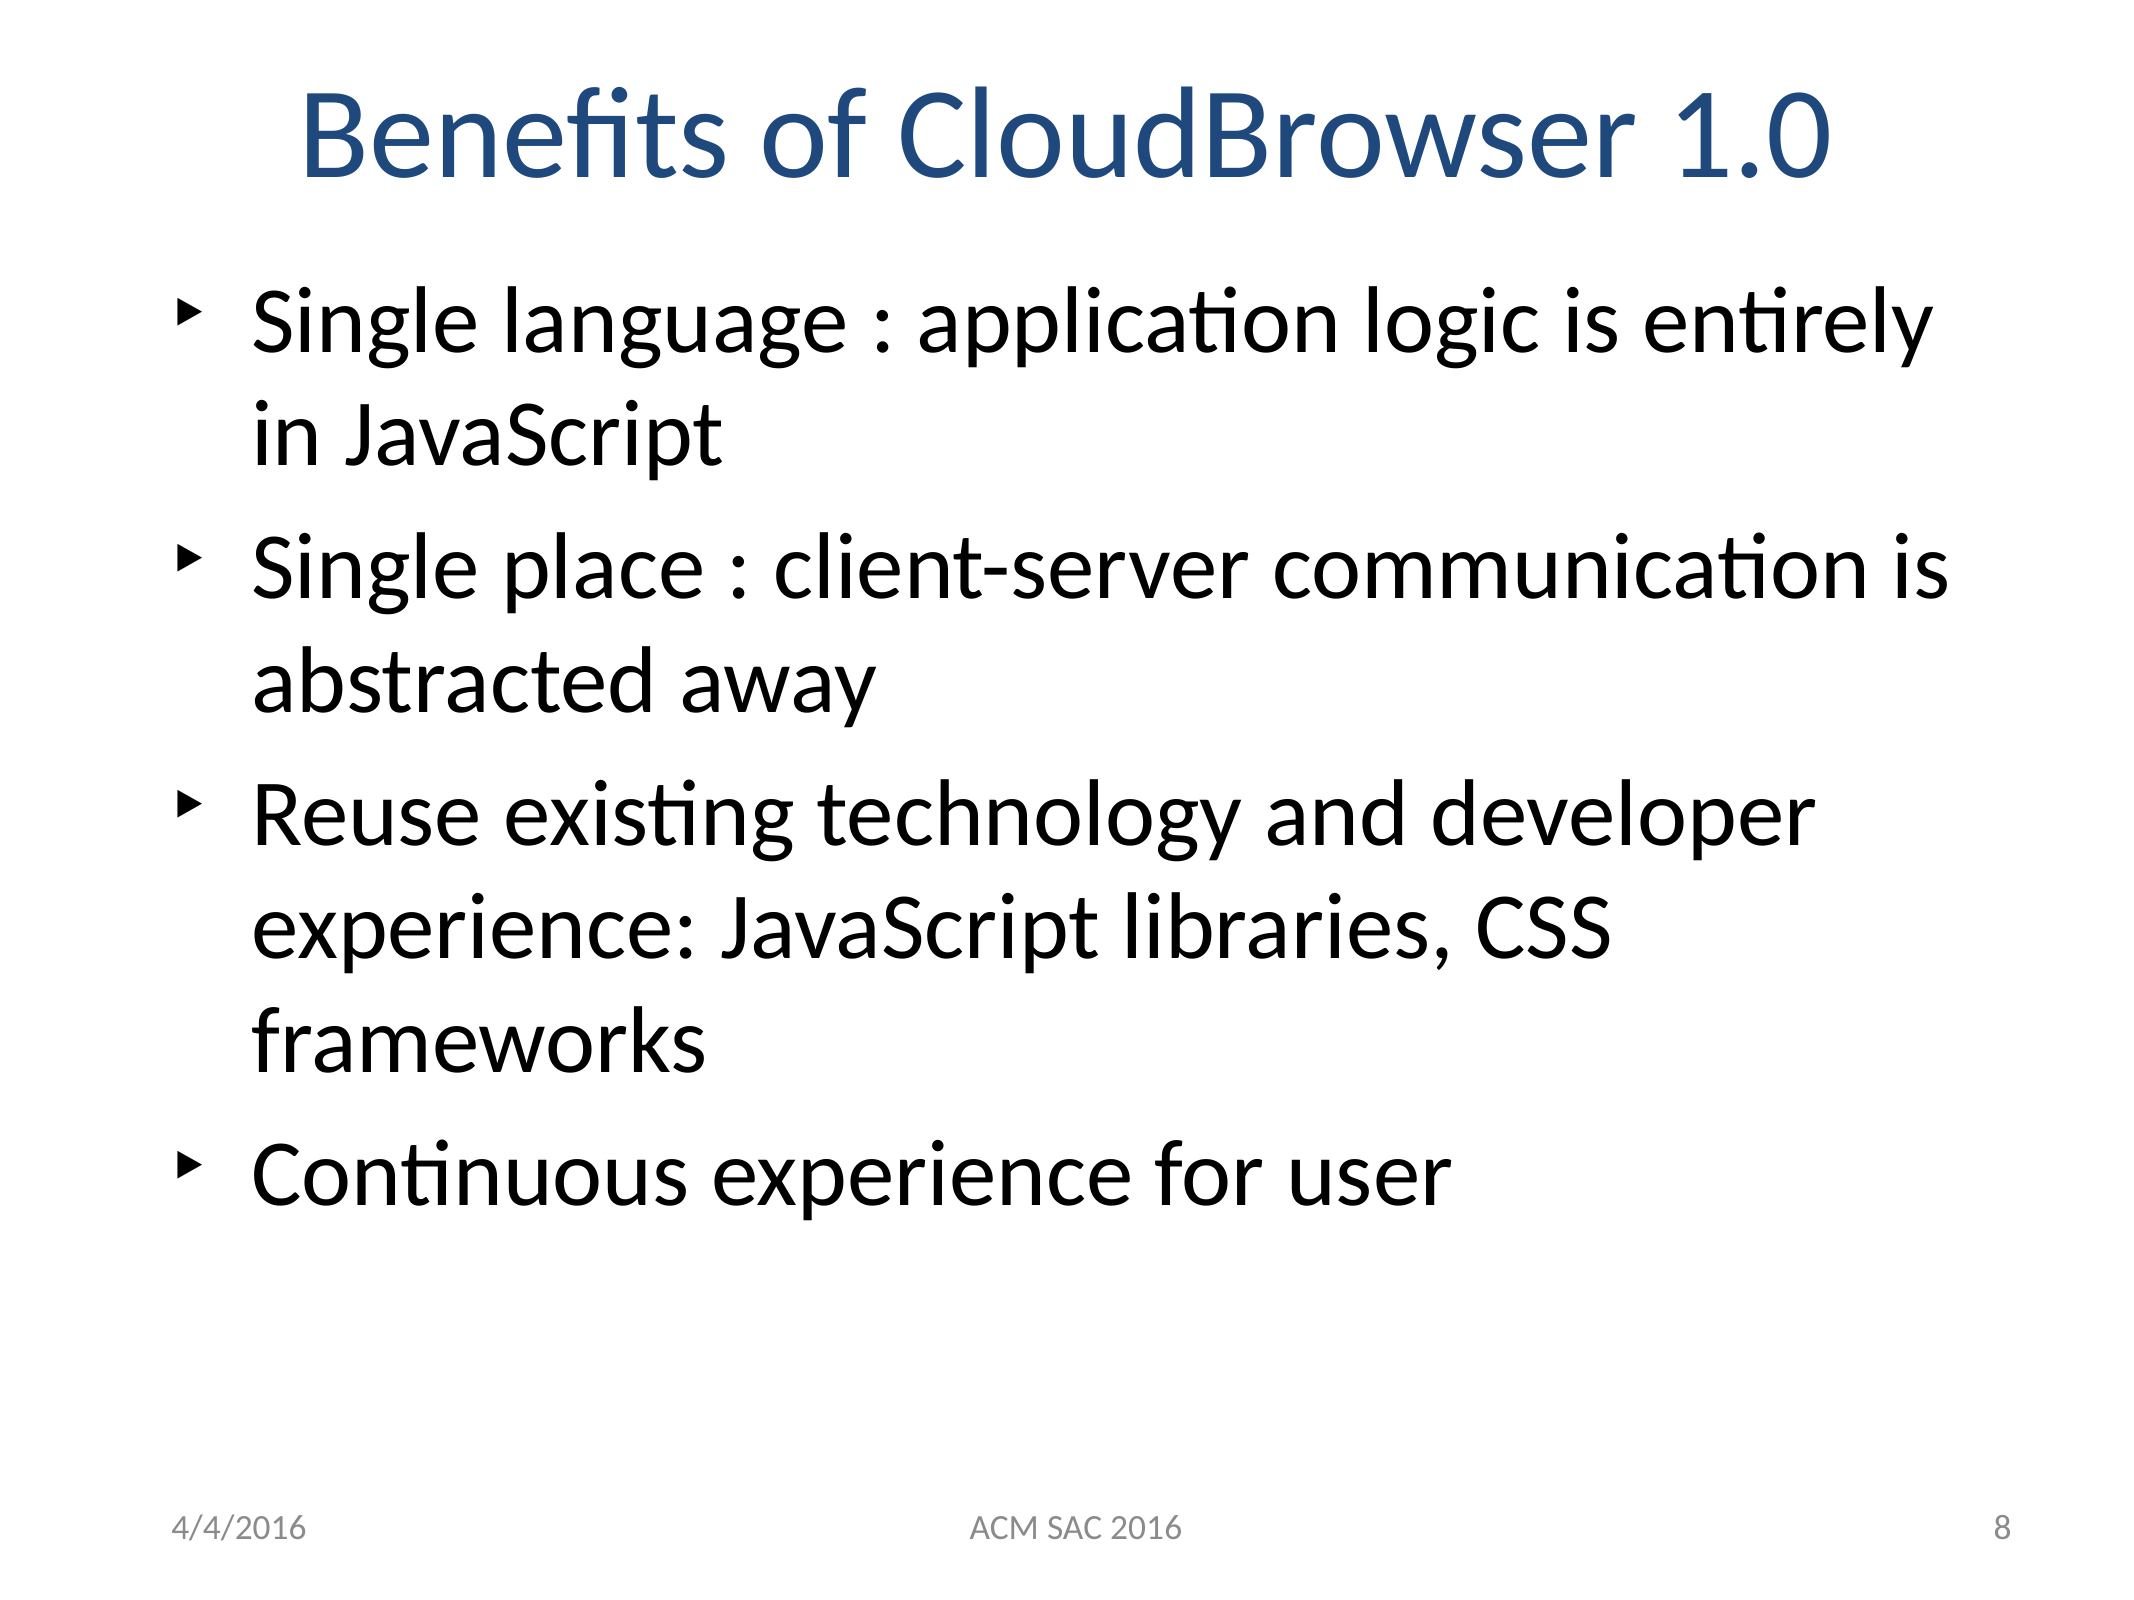

# Benefits of CloudBrowser 1.0
Single language : application logic is entirely in JavaScript
Single place : client-server communication is abstracted away
Reuse existing technology and developer experience: JavaScript libraries, CSS frameworks
Continuous experience for user
8